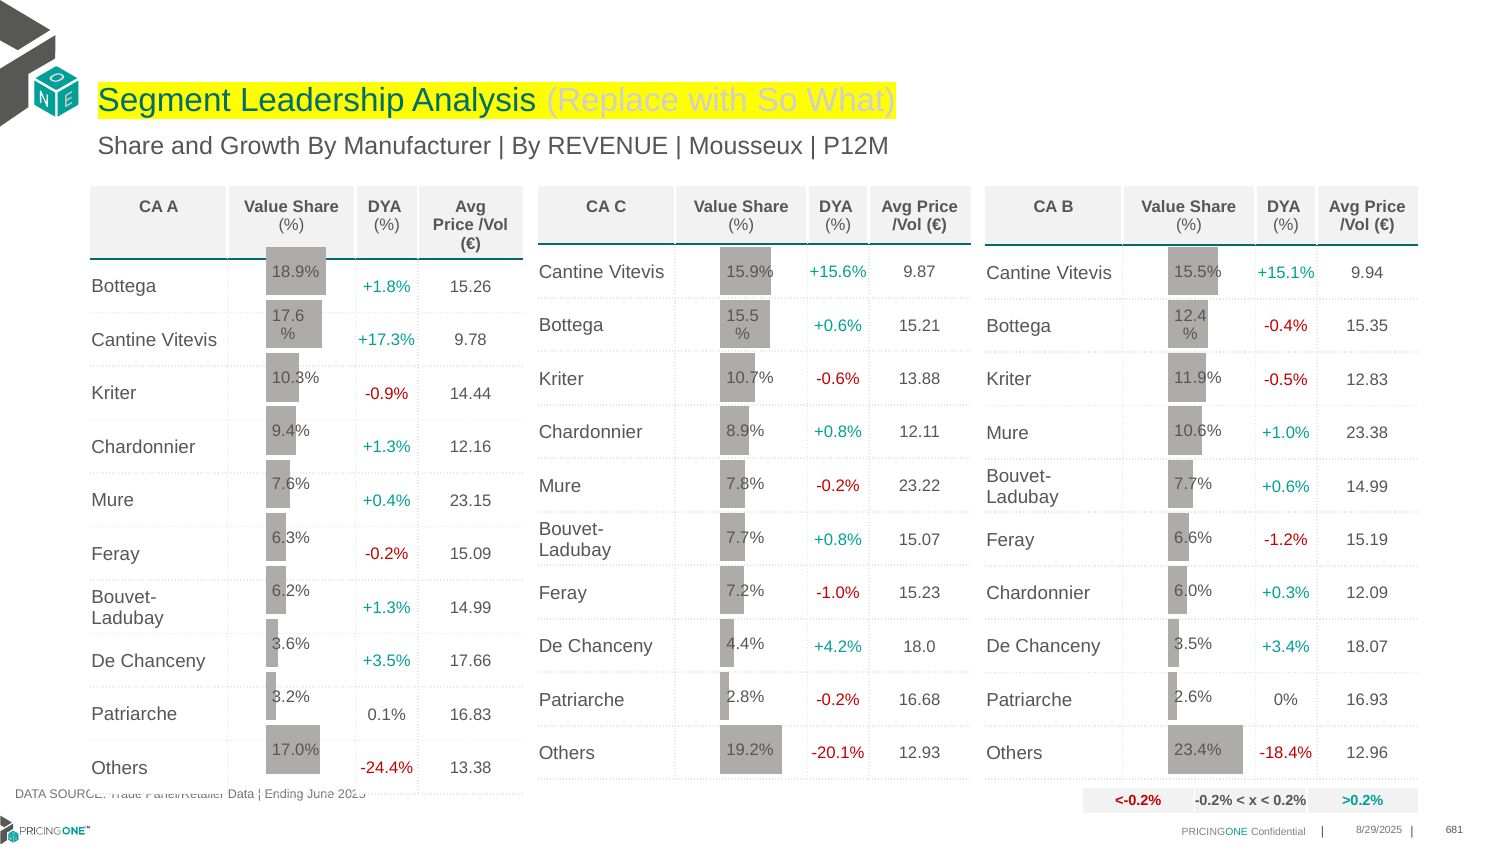

# Segment Leadership Analysis (Replace with So What)
Share and Growth By Manufacturer | By REVENUE | Mousseux | P12M
| CA C | Value Share (%) | DYA (%) | Avg Price /Vol (€) |
| --- | --- | --- | --- |
| Cantine Vitevis |  | +15.6% | 9.87 |
| Bottega |  | +0.6% | 15.21 |
| Kriter |  | -0.6% | 13.88 |
| Chardonnier |  | +0.8% | 12.11 |
| Mure |  | -0.2% | 23.22 |
| Bouvet-Ladubay |  | +0.8% | 15.07 |
| Feray |  | -1.0% | 15.23 |
| De Chanceny |  | +4.2% | 18.0 |
| Patriarche |  | -0.2% | 16.68 |
| Others |  | -20.1% | 12.93 |
| CA A | Value Share (%) | DYA (%) | Avg Price /Vol (€) |
| --- | --- | --- | --- |
| Bottega |  | +1.8% | 15.26 |
| Cantine Vitevis |  | +17.3% | 9.78 |
| Kriter |  | -0.9% | 14.44 |
| Chardonnier |  | +1.3% | 12.16 |
| Mure |  | +0.4% | 23.15 |
| Feray |  | -0.2% | 15.09 |
| Bouvet-Ladubay |  | +1.3% | 14.99 |
| De Chanceny |  | +3.5% | 17.66 |
| Patriarche |  | 0.1% | 16.83 |
| Others |  | -24.4% | 13.38 |
| CA B | Value Share (%) | DYA (%) | Avg Price /Vol (€) |
| --- | --- | --- | --- |
| Cantine Vitevis |  | +15.1% | 9.94 |
| Bottega |  | -0.4% | 15.35 |
| Kriter |  | -0.5% | 12.83 |
| Mure |  | +1.0% | 23.38 |
| Bouvet-Ladubay |  | +0.6% | 14.99 |
| Feray |  | -1.2% | 15.19 |
| Chardonnier |  | +0.3% | 12.09 |
| De Chanceny |  | +3.4% | 18.07 |
| Patriarche |  | 0% | 16.93 |
| Others |  | -18.4% | 12.96 |

### Chart

| Category | Mousseux | CA A |
|---|---|
|  | 0.18882693213676138 |

### Chart

| Category | Mousseux | CA C |
|---|---|
|  | 0.15914326309432317 |

### Chart

| Category | Mousseux | CA B |
|---|---|
|  | 0.154534335349733 |
DATA SOURCE: Trade Panel/Retailer Data | Ending June 2025
| <-0.2% | -0.2% < x < 0.2% | >0.2% |
| --- | --- | --- |

8/29/2025
681